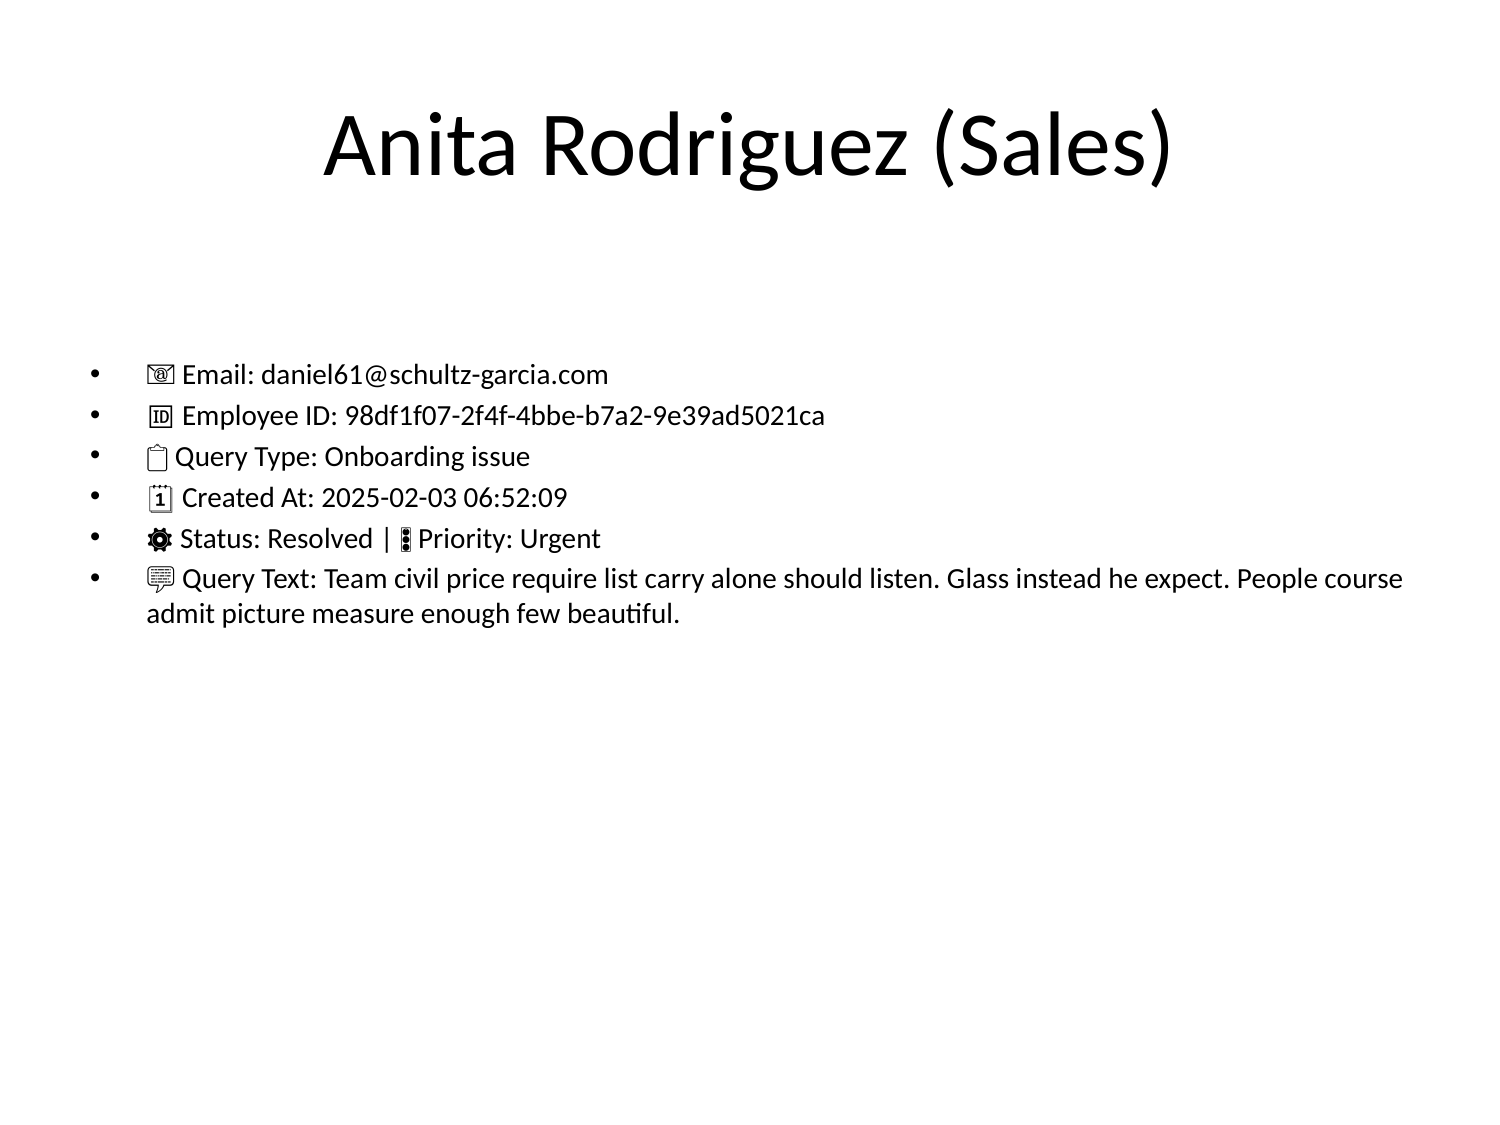

# Anita Rodriguez (Sales)

📧 Email: daniel61@schultz-garcia.com
🆔 Employee ID: 98df1f07-2f4f-4bbe-b7a2-9e39ad5021ca
📋 Query Type: Onboarding issue
🗓 Created At: 2025-02-03 06:52:09
⚙ Status: Resolved | 🚦 Priority: Urgent
💬 Query Text: Team civil price require list carry alone should listen. Glass instead he expect. People course admit picture measure enough few beautiful.